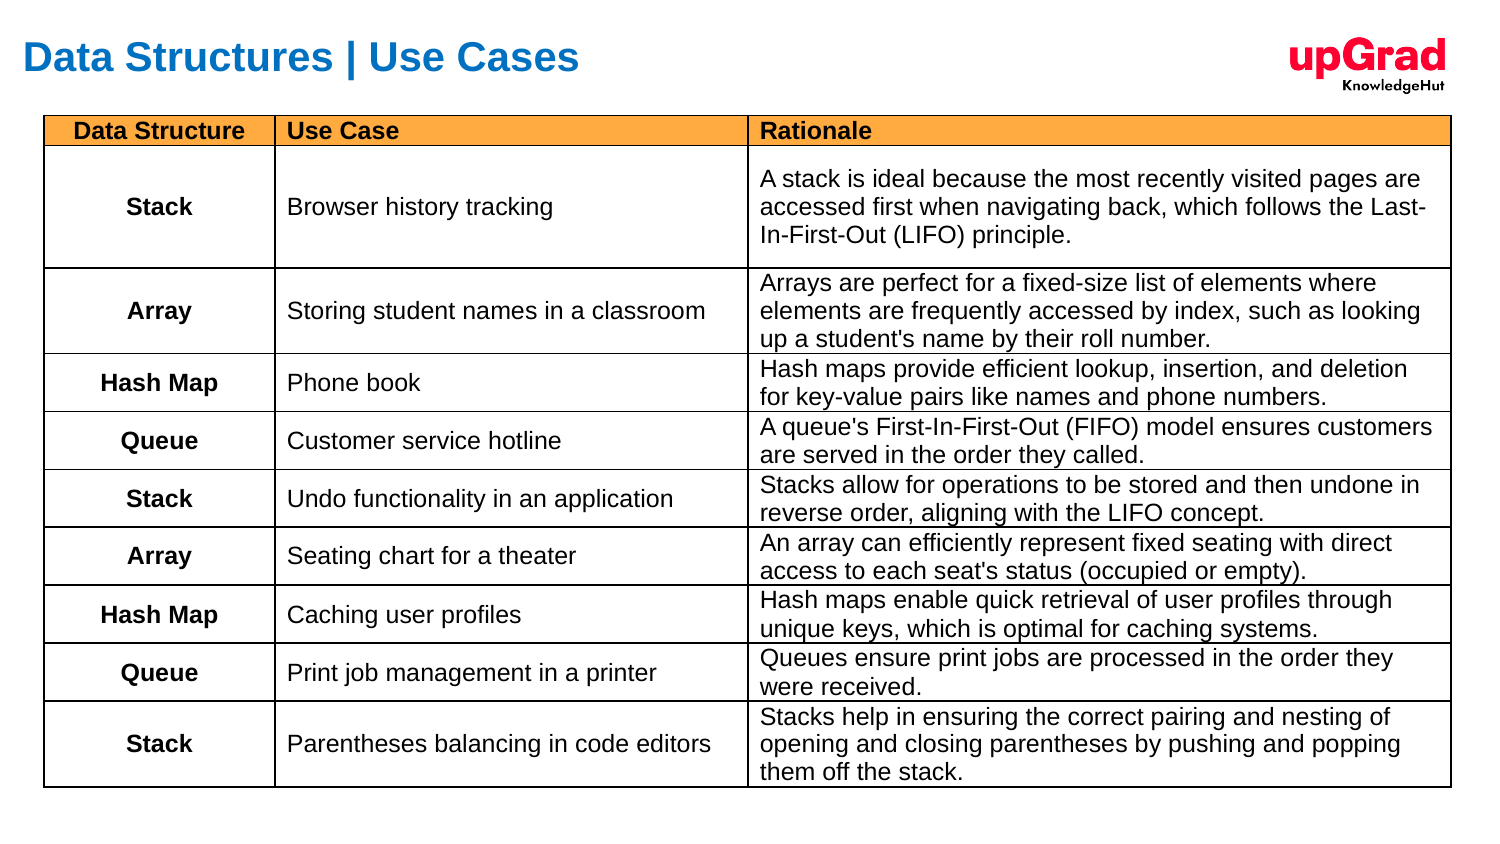

# Data Structures | Use Cases
| Data Structure | Use Case | Rationale |
| --- | --- | --- |
| Stack | Browser history tracking | A stack is ideal because the most recently visited pages are accessed first when navigating back, which follows the Last-In-First-Out (LIFO) principle. |
| Array | Storing student names in a classroom | Arrays are perfect for a fixed-size list of elements where elements are frequently accessed by index, such as looking up a student's name by their roll number. |
| Hash Map | Phone book | Hash maps provide efficient lookup, insertion, and deletion for key-value pairs like names and phone numbers. |
| Queue | Customer service hotline | A queue's First-In-First-Out (FIFO) model ensures customers are served in the order they called. |
| Stack | Undo functionality in an application | Stacks allow for operations to be stored and then undone in reverse order, aligning with the LIFO concept. |
| Array | Seating chart for a theater | An array can efficiently represent fixed seating with direct access to each seat's status (occupied or empty). |
| Hash Map | Caching user profiles | Hash maps enable quick retrieval of user profiles through unique keys, which is optimal for caching systems. |
| Queue | Print job management in a printer | Queues ensure print jobs are processed in the order they were received. |
| Stack | Parentheses balancing in code editors | Stacks help in ensuring the correct pairing and nesting of opening and closing parentheses by pushing and popping them off the stack. |